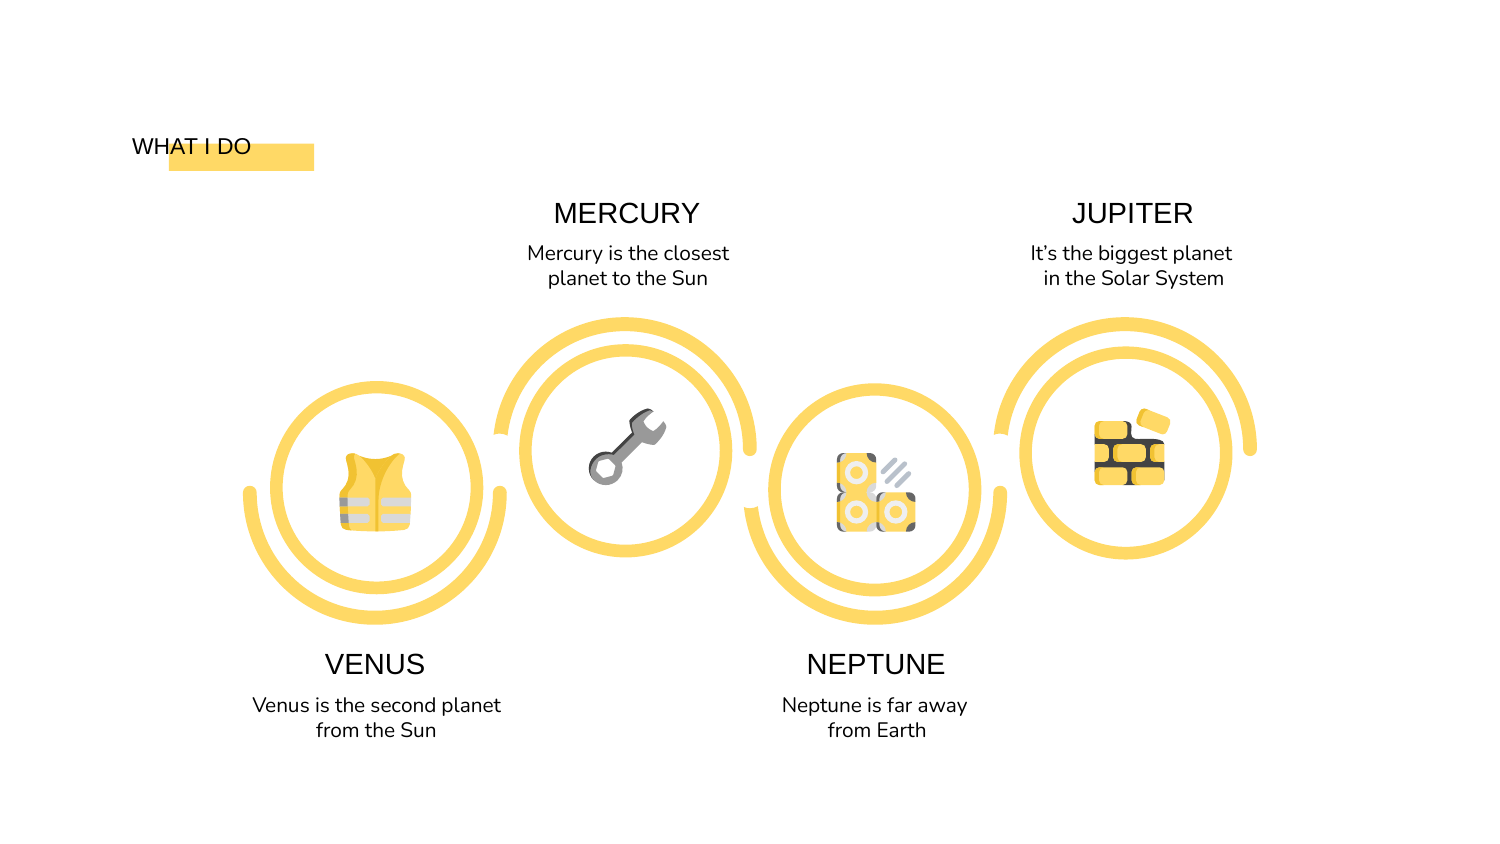

# WHAT I DO

MERCURY
JUPITER
Mercury is the closest planet to the Sun

It’s the biggest planet
in the Solar System

VENUS
NEPTUNE
Venus is the second planet from the Sun

Neptune is far away
from Earth